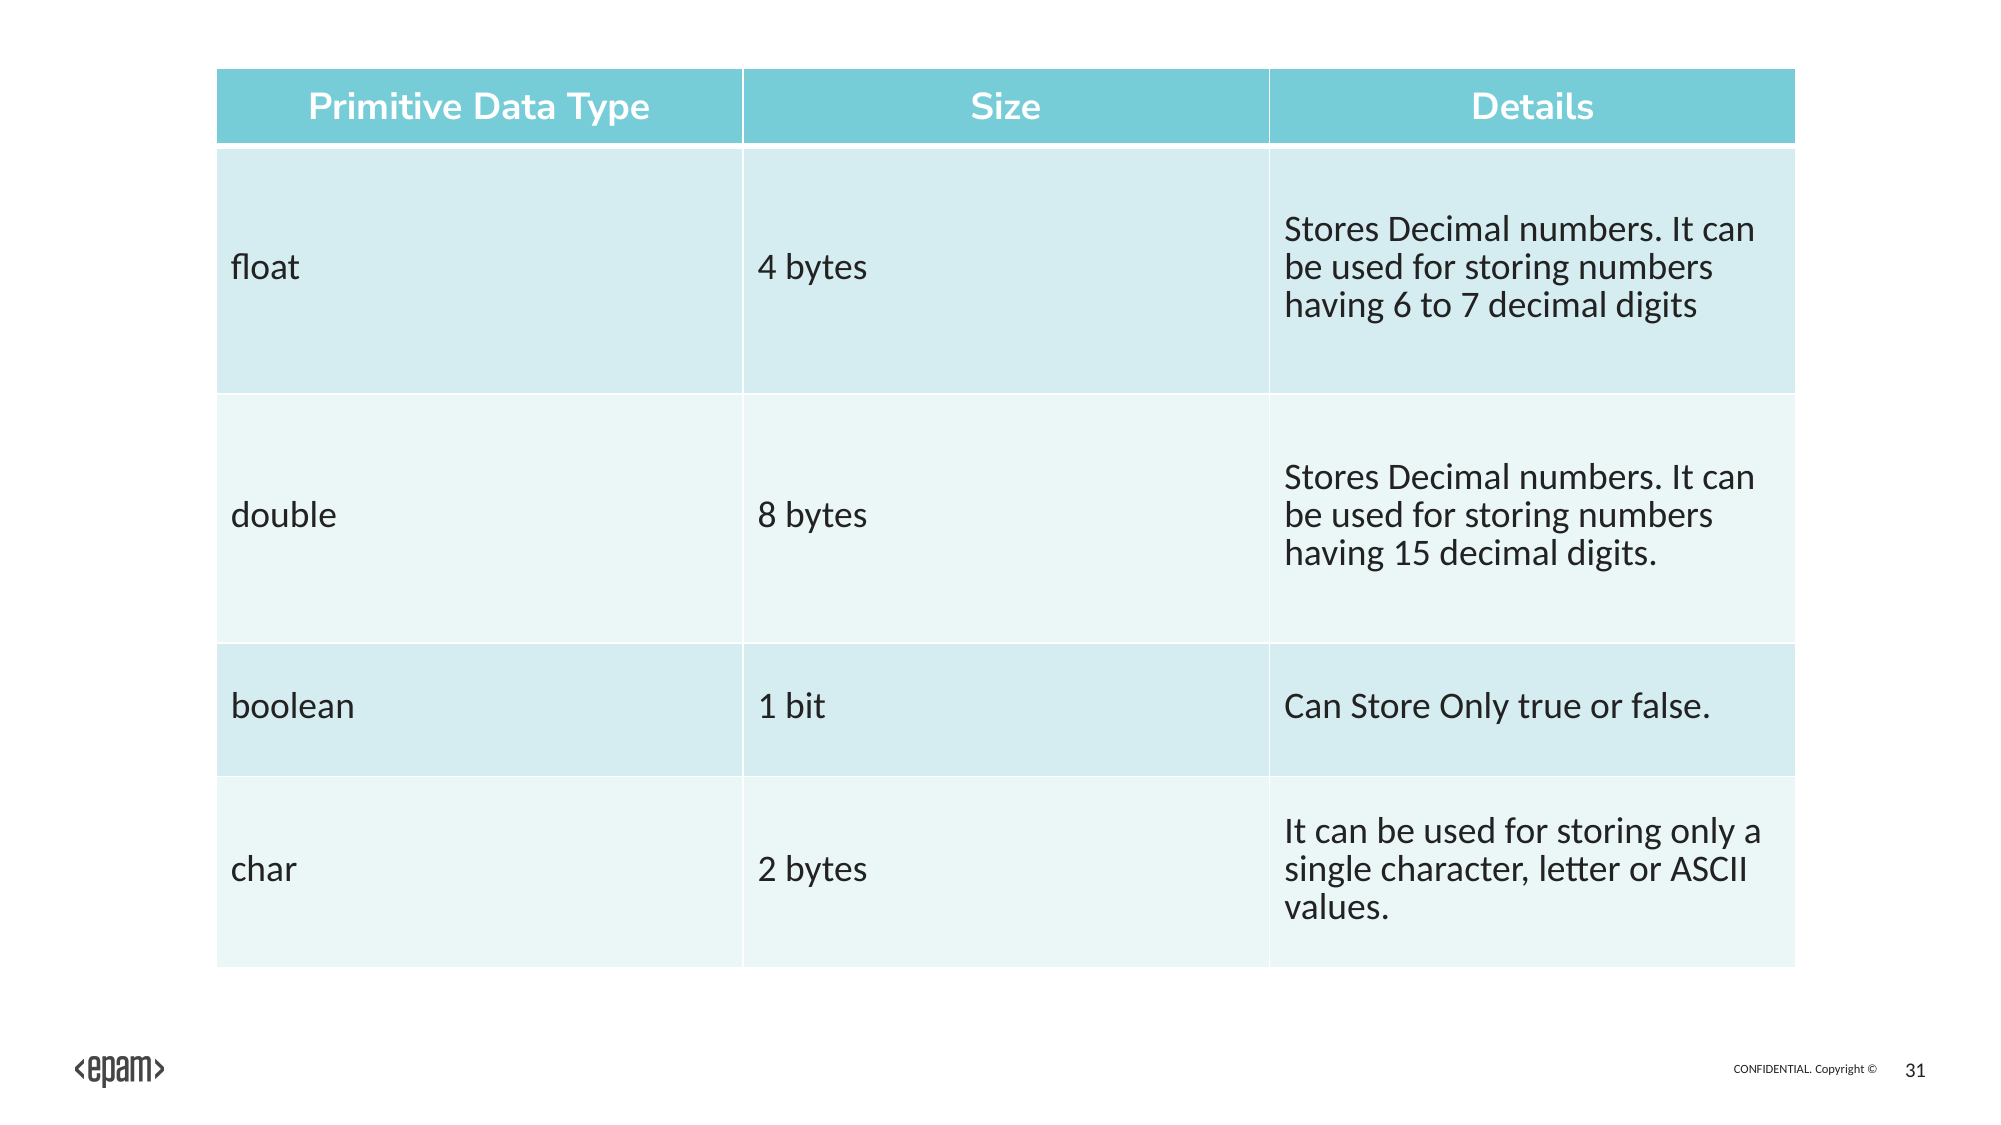

| Primitive Data Type | Size | Details |
| --- | --- | --- |
| float | 4 bytes | Stores Decimal numbers. It can be used for storing numbers having 6 to 7 decimal digits |
| double | 8 bytes | Stores Decimal numbers. It can be used for storing numbers having 15 decimal digits. |
| boolean | 1 bit | Can Store Only true or false. |
| char | 2 bytes | It can be used for storing only a single character, letter or ASCII values. |